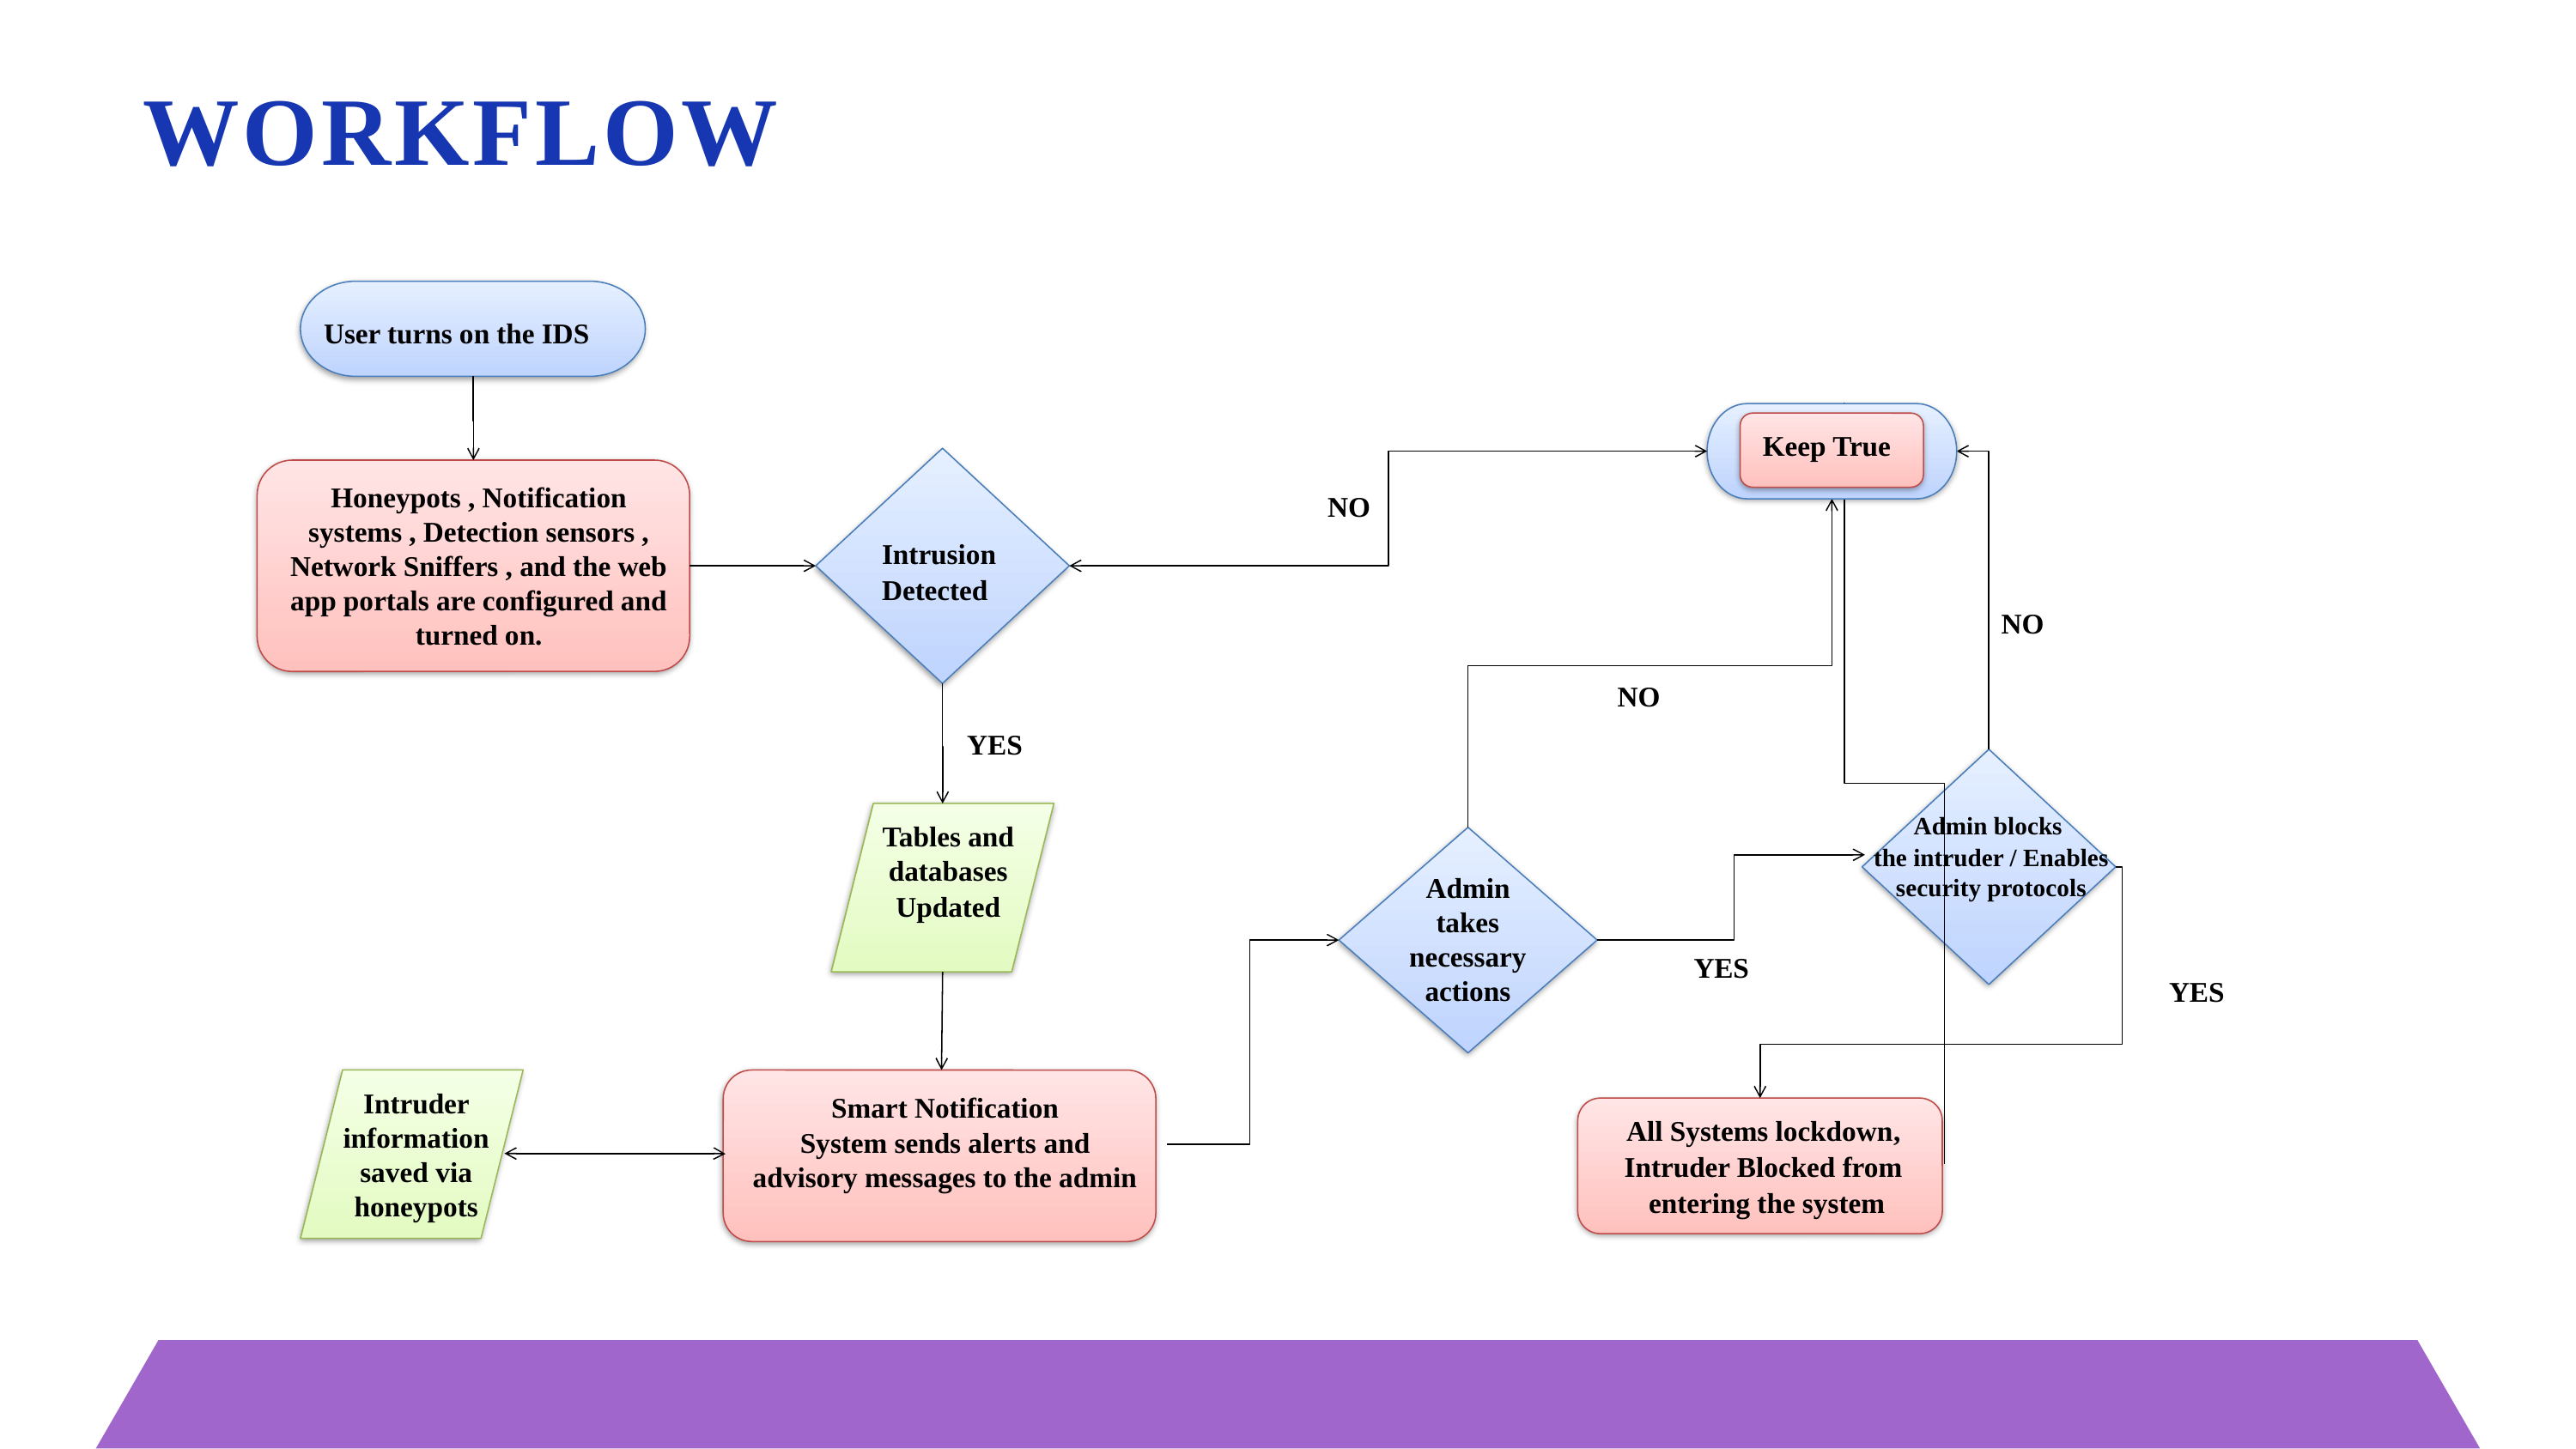

# WORKFLOW

User turns on the IDS

Keep True

Honeypots , Notification systems , Detection sensors , Network Sniffers , and the web app portals are configured and turned on.
NO
Intrusion
Detected
NO
NO
YES

Admin blocks
the intruder / Enables security protocols
Tables and databases
Updated

Admin takes necessary actions
YES
YES

Intruder information saved via honeypots
Smart Notification
System sends alerts and advisory messages to the admin

All Systems lockdown,
Intruder Blocked from
entering the system